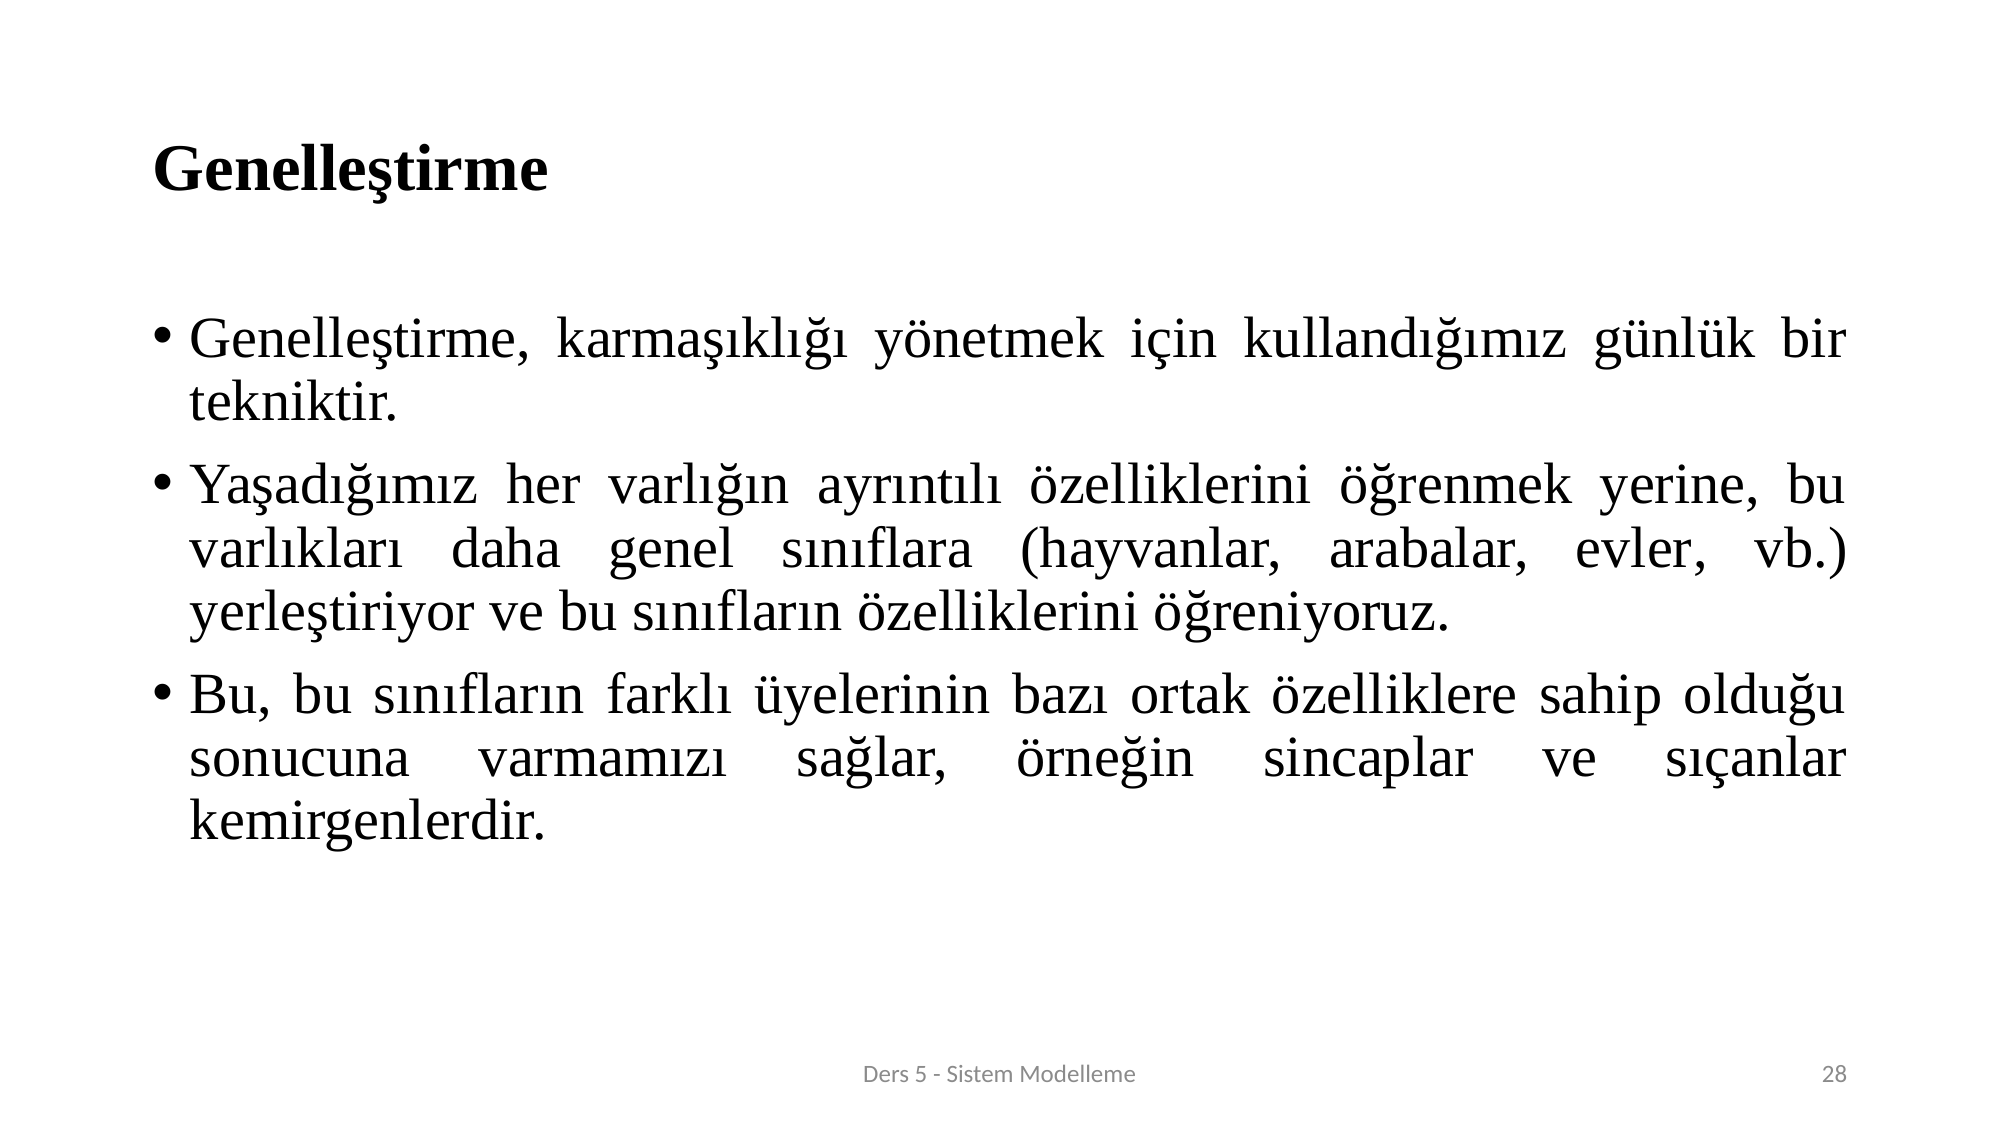

# Genelleştirme
Genelleştirme, karmaşıklığı yönetmek için kullandığımız günlük bir tekniktir.
Yaşadığımız her varlığın ayrıntılı özelliklerini öğrenmek yerine, bu varlıkları daha genel sınıflara (hayvanlar, arabalar, evler, vb.) yerleştiriyor ve bu sınıfların özelliklerini öğreniyoruz.
Bu, bu sınıfların farklı üyelerinin bazı ortak özelliklere sahip olduğu sonucuna varmamızı sağlar, örneğin sincaplar ve sıçanlar kemirgenlerdir.
Ders 5 - Sistem Modelleme
28